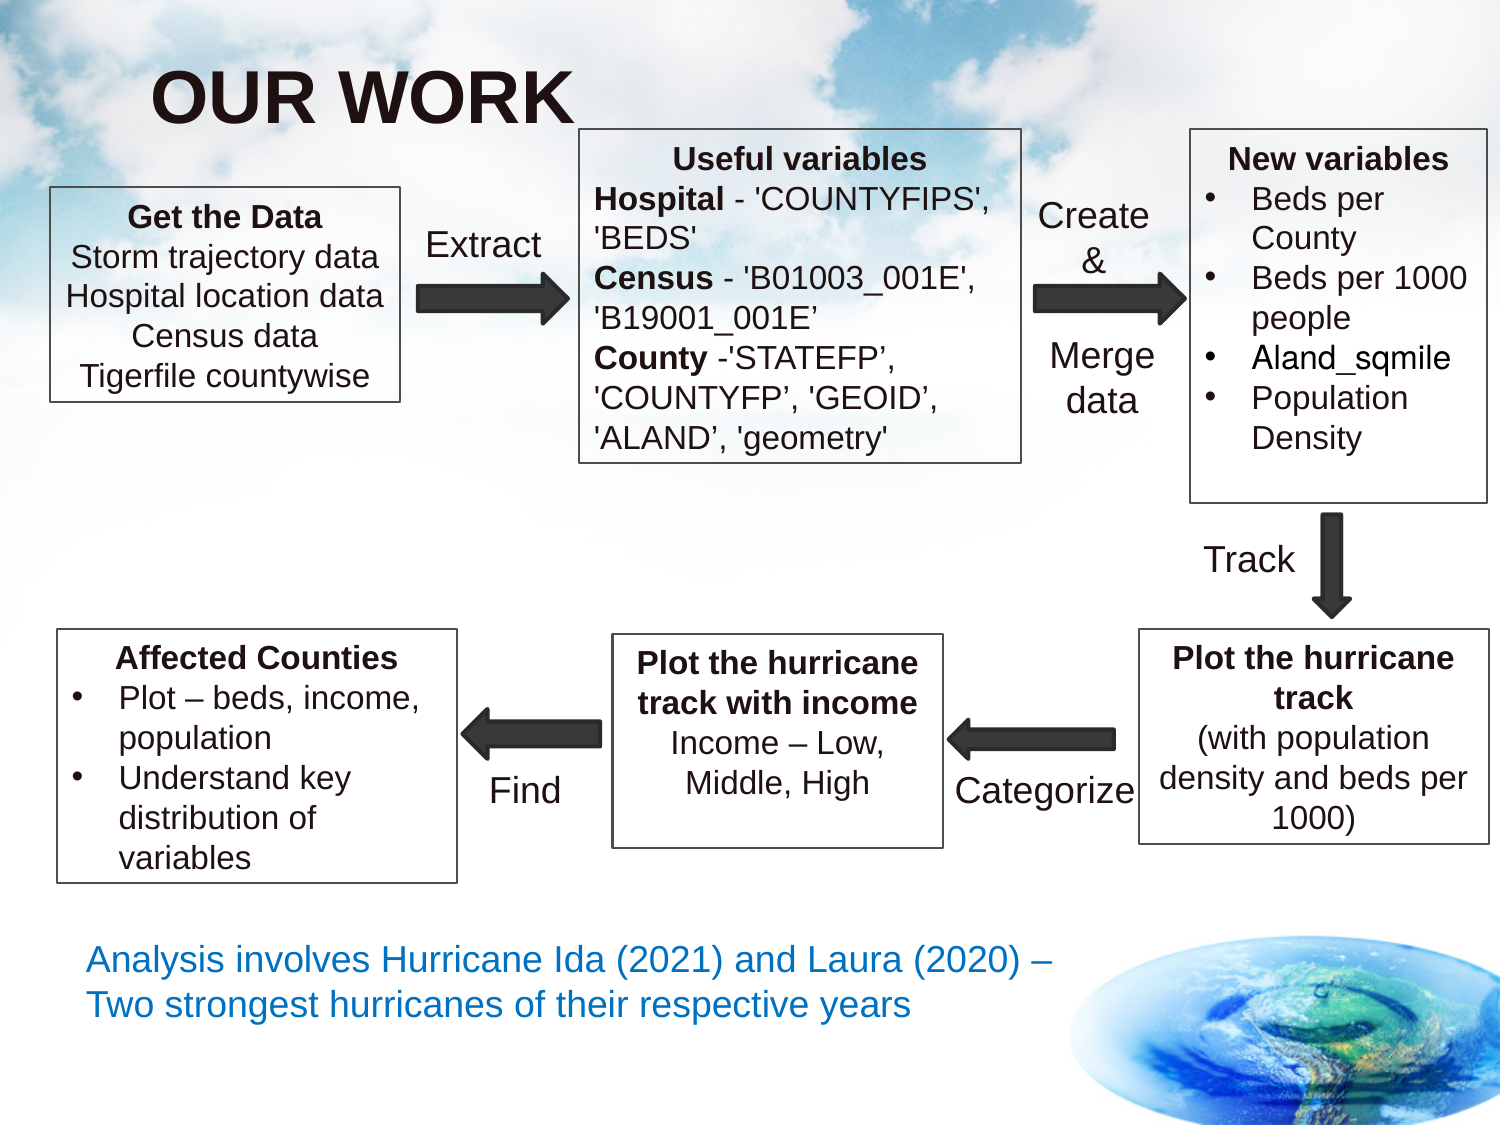

# OUR WORK
Useful variables
Hospital - 'COUNTYFIPS', 'BEDS'
Census - 'B01003_001E', 'B19001_001E’
County -'STATEFP’, 'COUNTYFP’, 'GEOID’, 'ALAND’, 'geometry'
New variables
Beds per County
Beds per 1000 people
Aland_sqmile
Population Density

Create &
Get the Data
Storm trajectory data
Hospital location data
Census data
Tigerfile countywise
Extract

Merge data
Track

Affected Counties
Plot – beds, income, population
Understand key distribution of variables
Plot the hurricane track
(with population density and beds per 1000)
Plot the hurricane track with income
Income – Low, Middle, High

Find
Categorize
Analysis involves Hurricane Ida (2021) and Laura (2020) – Two strongest hurricanes of their respective years